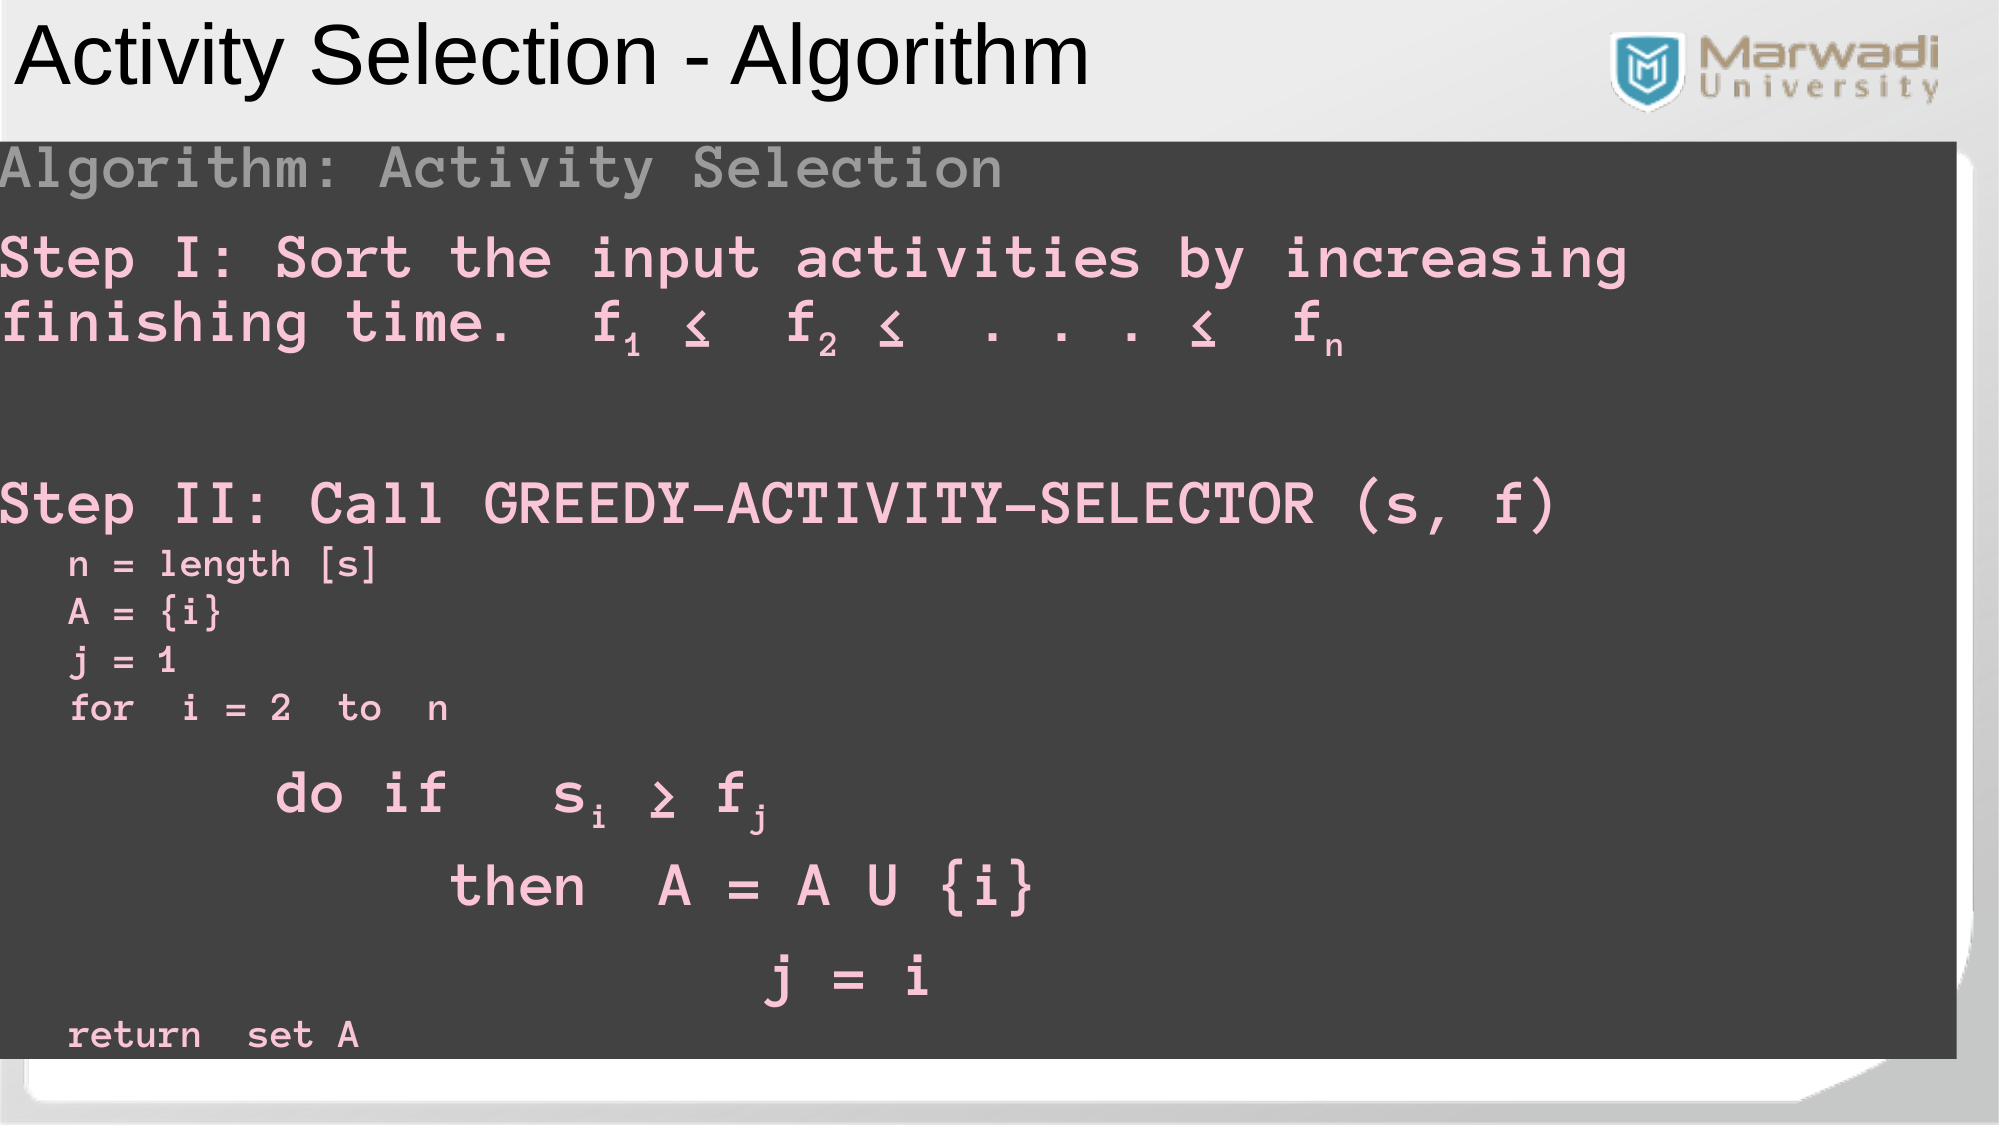

Activity Selection - Algorithm
Algorithm: Activity Selection
Step I: Sort the input activities by increasing finishing time.  f1 ≤  f2 ≤  . . . ≤  fn

Step II: Call GREEDY-ACTIVITY-SELECTOR (s, f)
n = length [s]
A = {i}
j = 1
for  i = 2  to  n
        do if   si ≥ fj
             then  A = A U {i}
                      j = i
return  set A